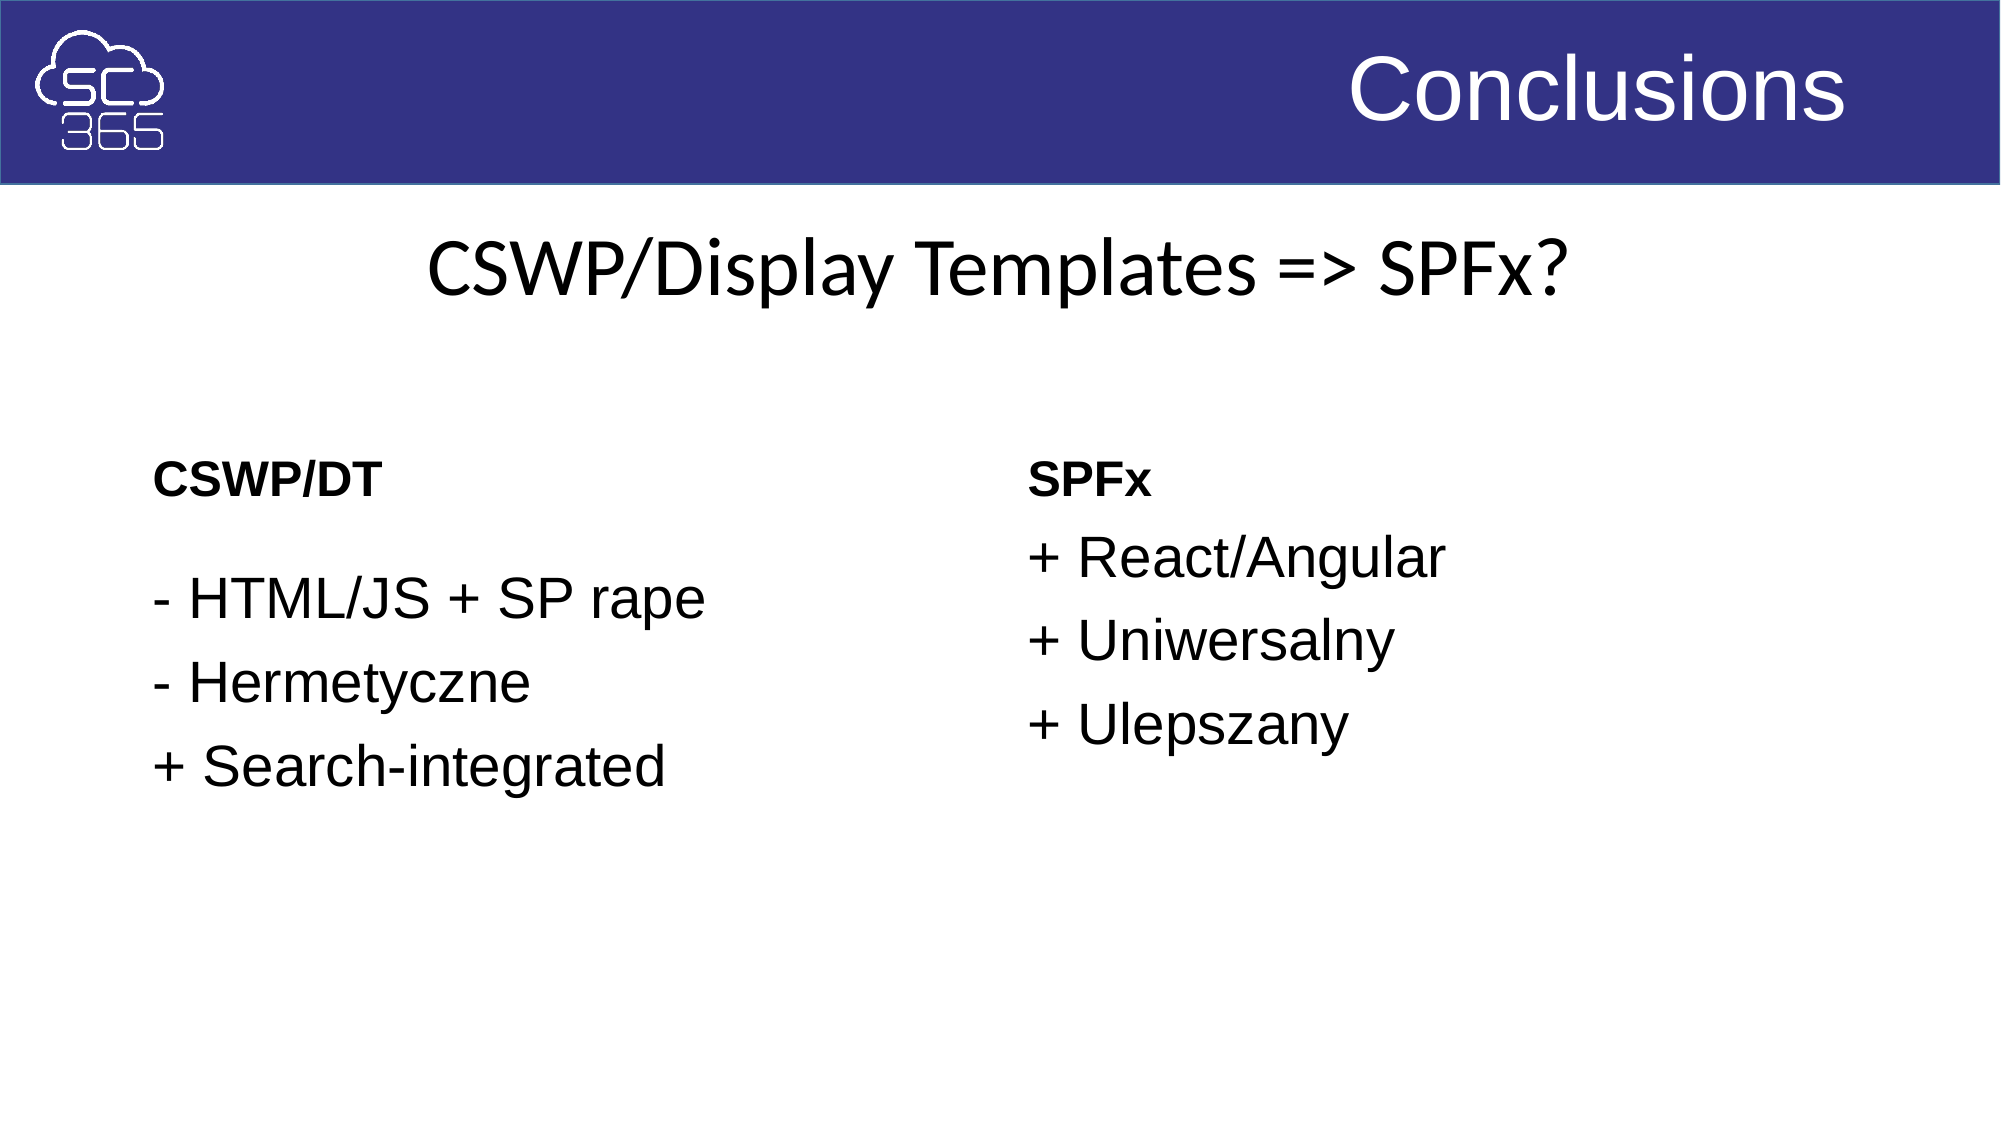

# Conclusions
CSWP/Display Templates => SPFx?
CSWP/DT
SPFx
- HTML/JS + SP rape
- Hermetyczne
+ Search-integrated

+ React/Angular
+ Uniwersalny
+ Ulepszany